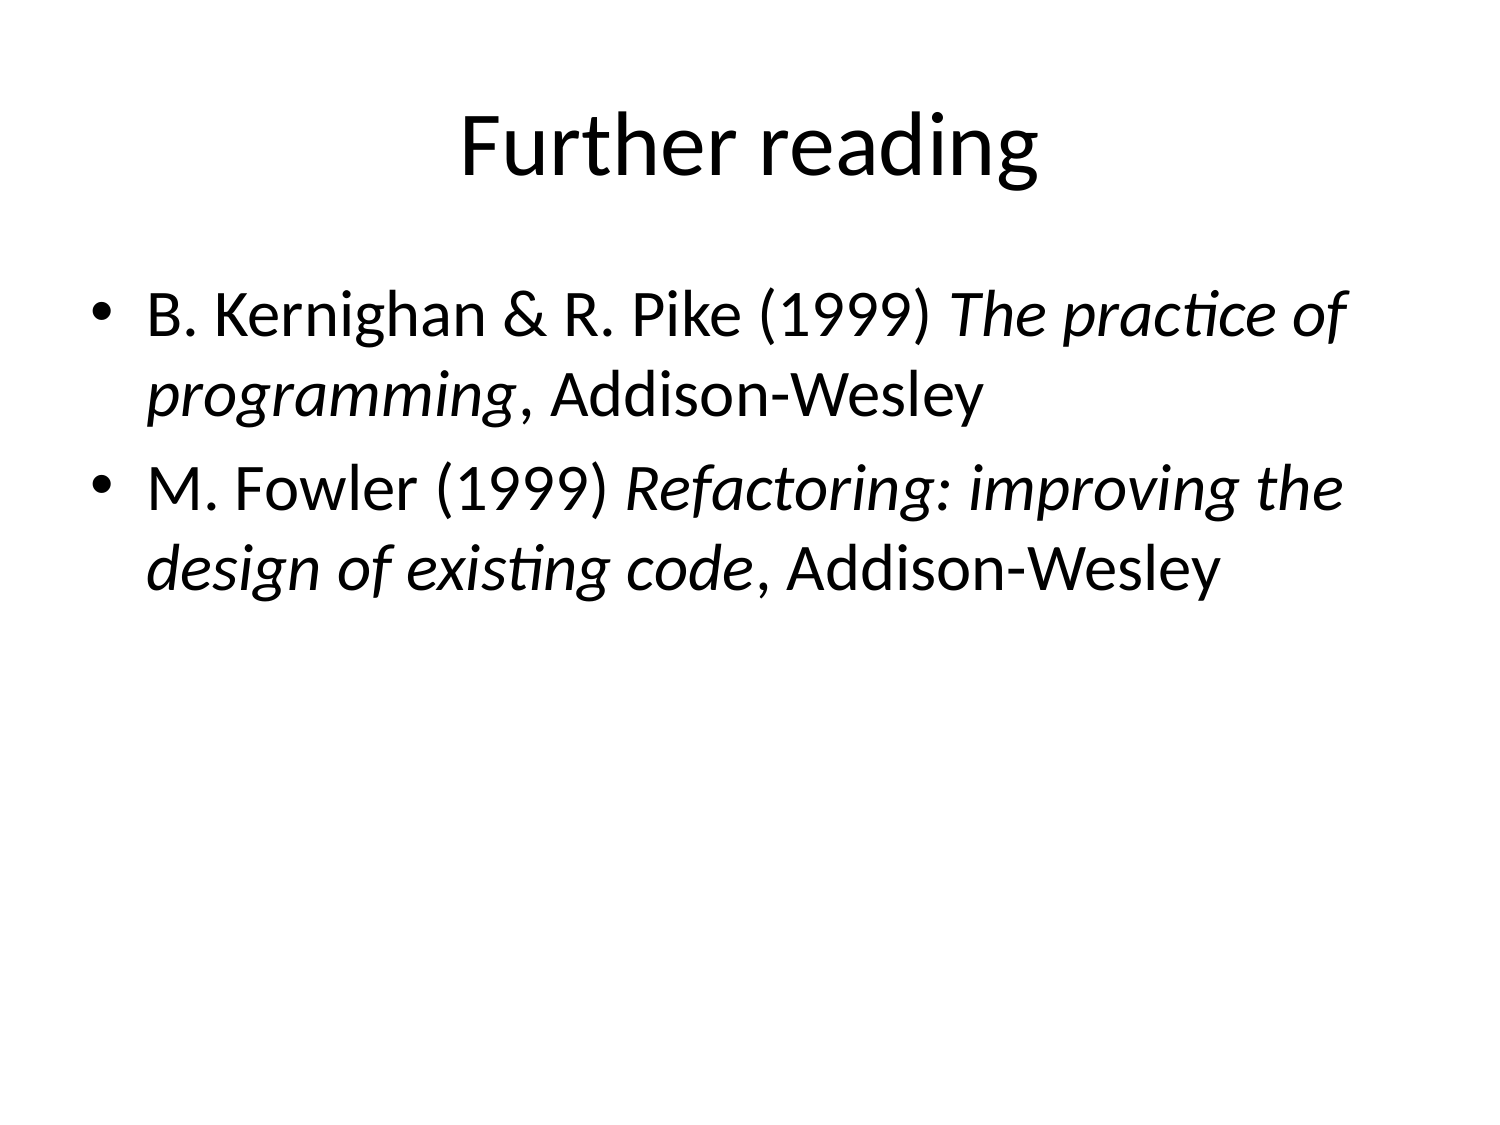

# Further reading
B. Kernighan & R. Pike (1999) The practice of programming, Addison-Wesley
M. Fowler (1999) Refactoring: improving the design of existing code, Addison-Wesley